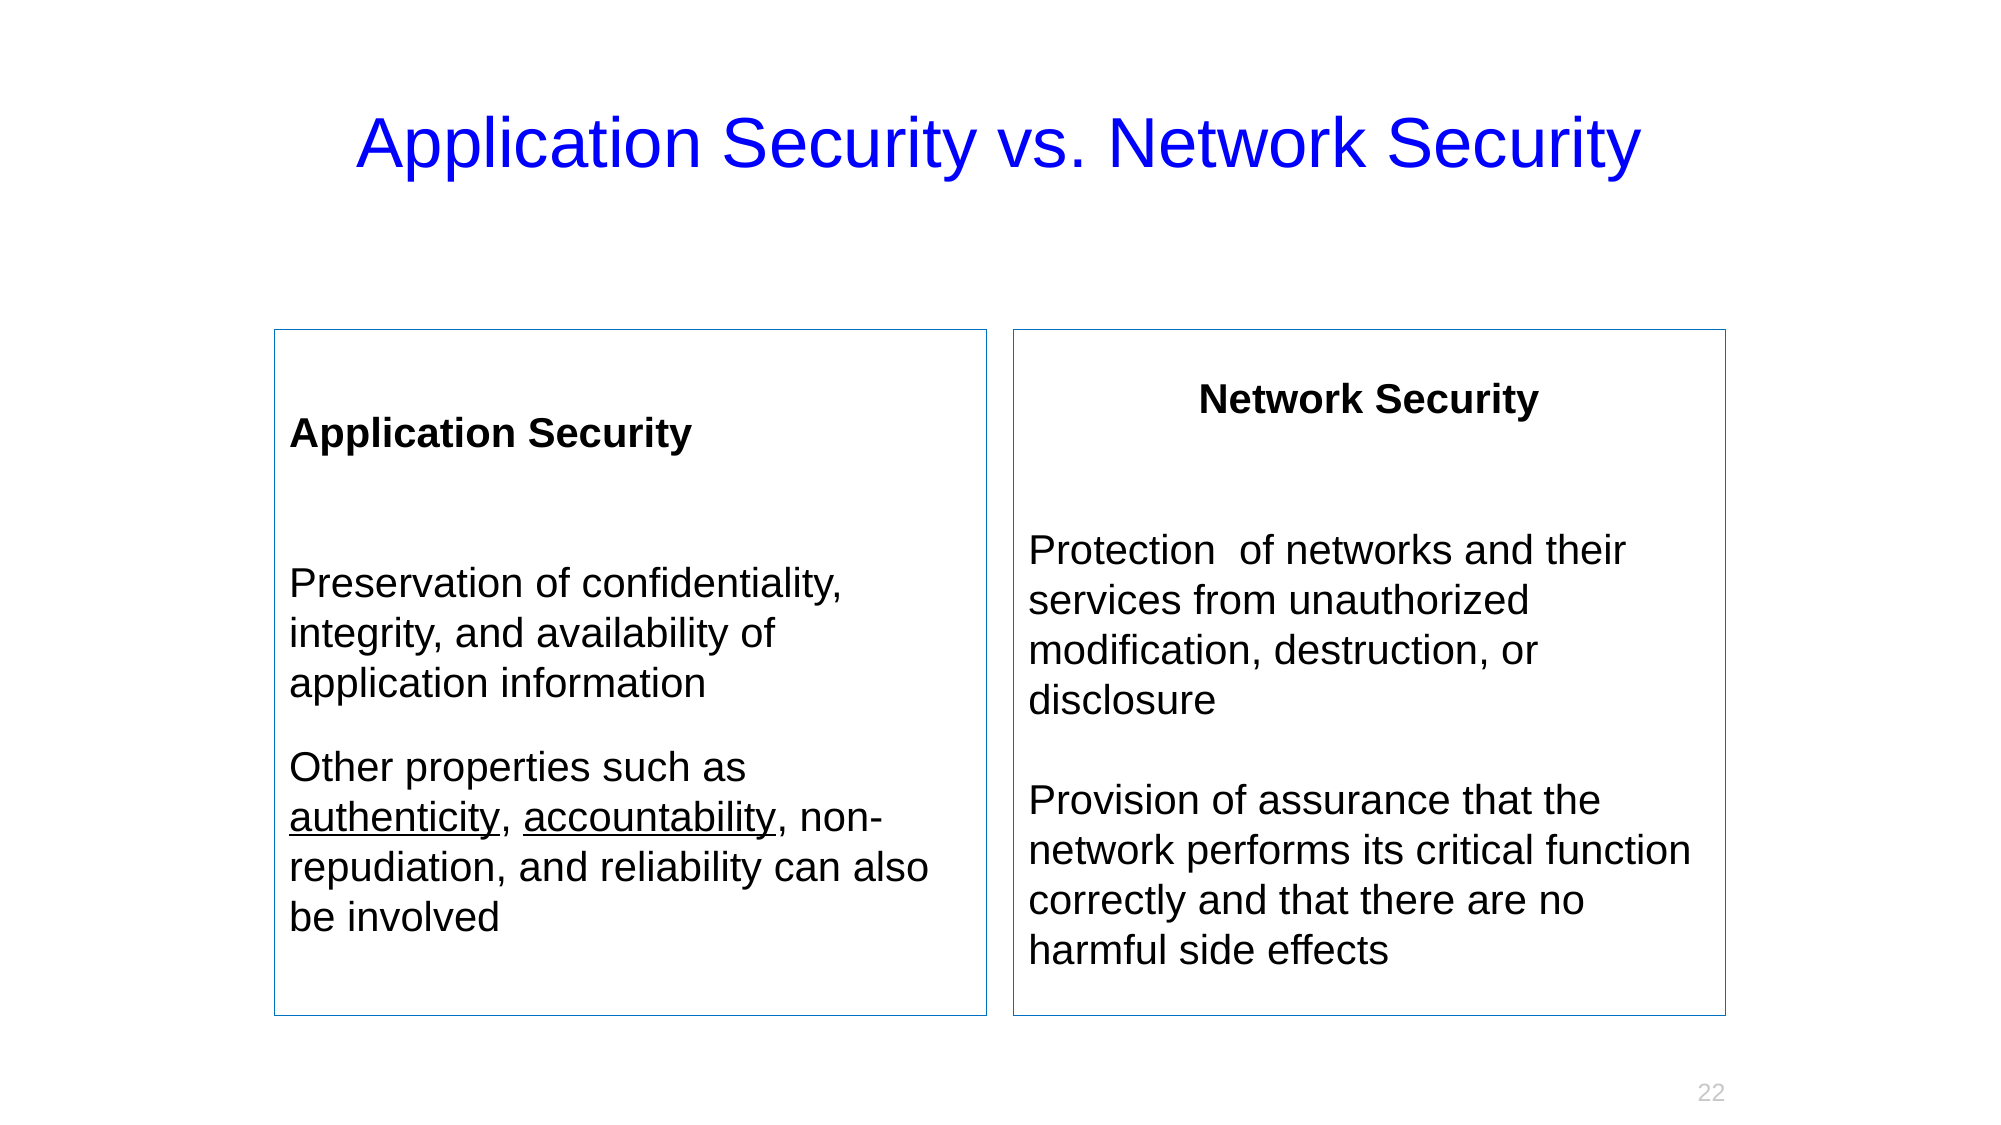

# Application Security vs. Network Security
Application Security

Preservation of confidentiality, integrity, and availability of application information
Other properties such as authenticity, accountability, non-repudiation, and reliability can also be involved
Network Security

Protection  of networks and their services from unauthorized modification, destruction, or disclosure

Provision of assurance that the network performs its critical function correctly and that there are no harmful side effects
22